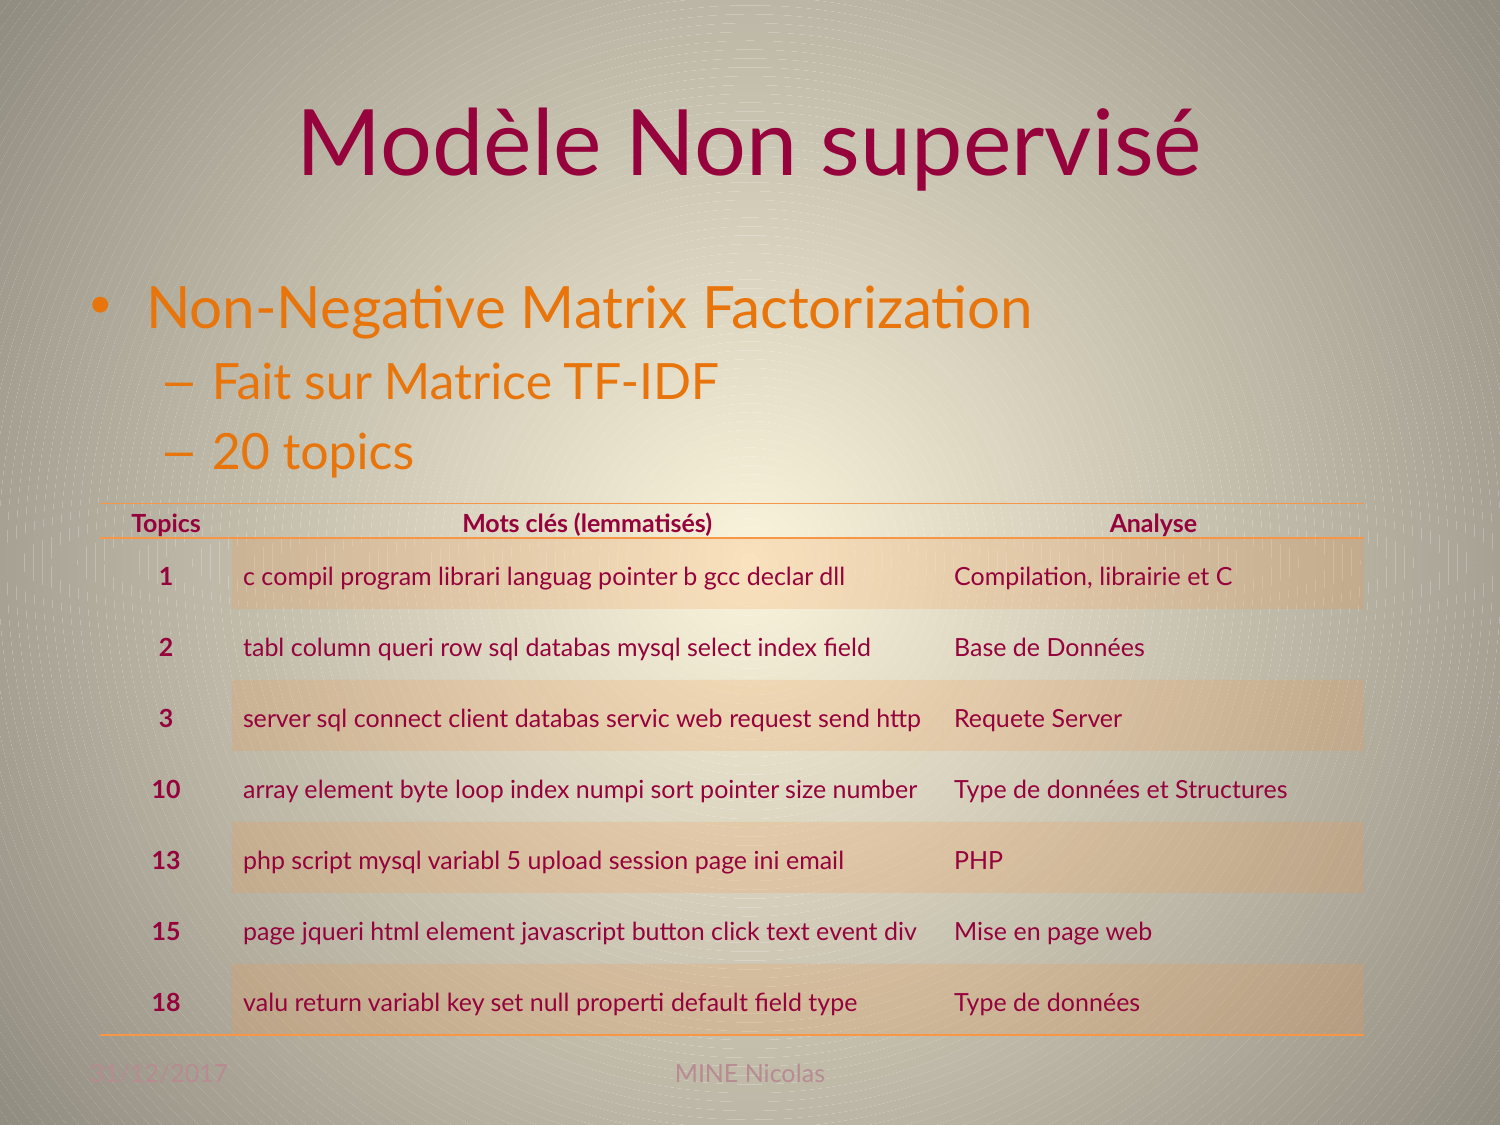

# Modèle Non supervisé
Non-Negative Matrix Factorization
Fait sur Matrice TF-IDF
20 topics

| Topics | Mots clés (lemmatisés) | Analyse |
| --- | --- | --- |
| 1 | c compil program librari languag pointer b gcc declar dll | Compilation, librairie et C |
| 2 | tabl column queri row sql databas mysql select index field | Base de Données |
| 3 | server sql connect client databas servic web request send http | Requete Server |
| 10 | array element byte loop index numpi sort pointer size number | Type de données et Structures |
| 13 | php script mysql variabl 5 upload session page ini email | PHP |
| 15 | page jqueri html element javascript button click text event div | Mise en page web |
| 18 | valu return variabl key set null properti default field type | Type de données |
31/12/2017
MINE Nicolas